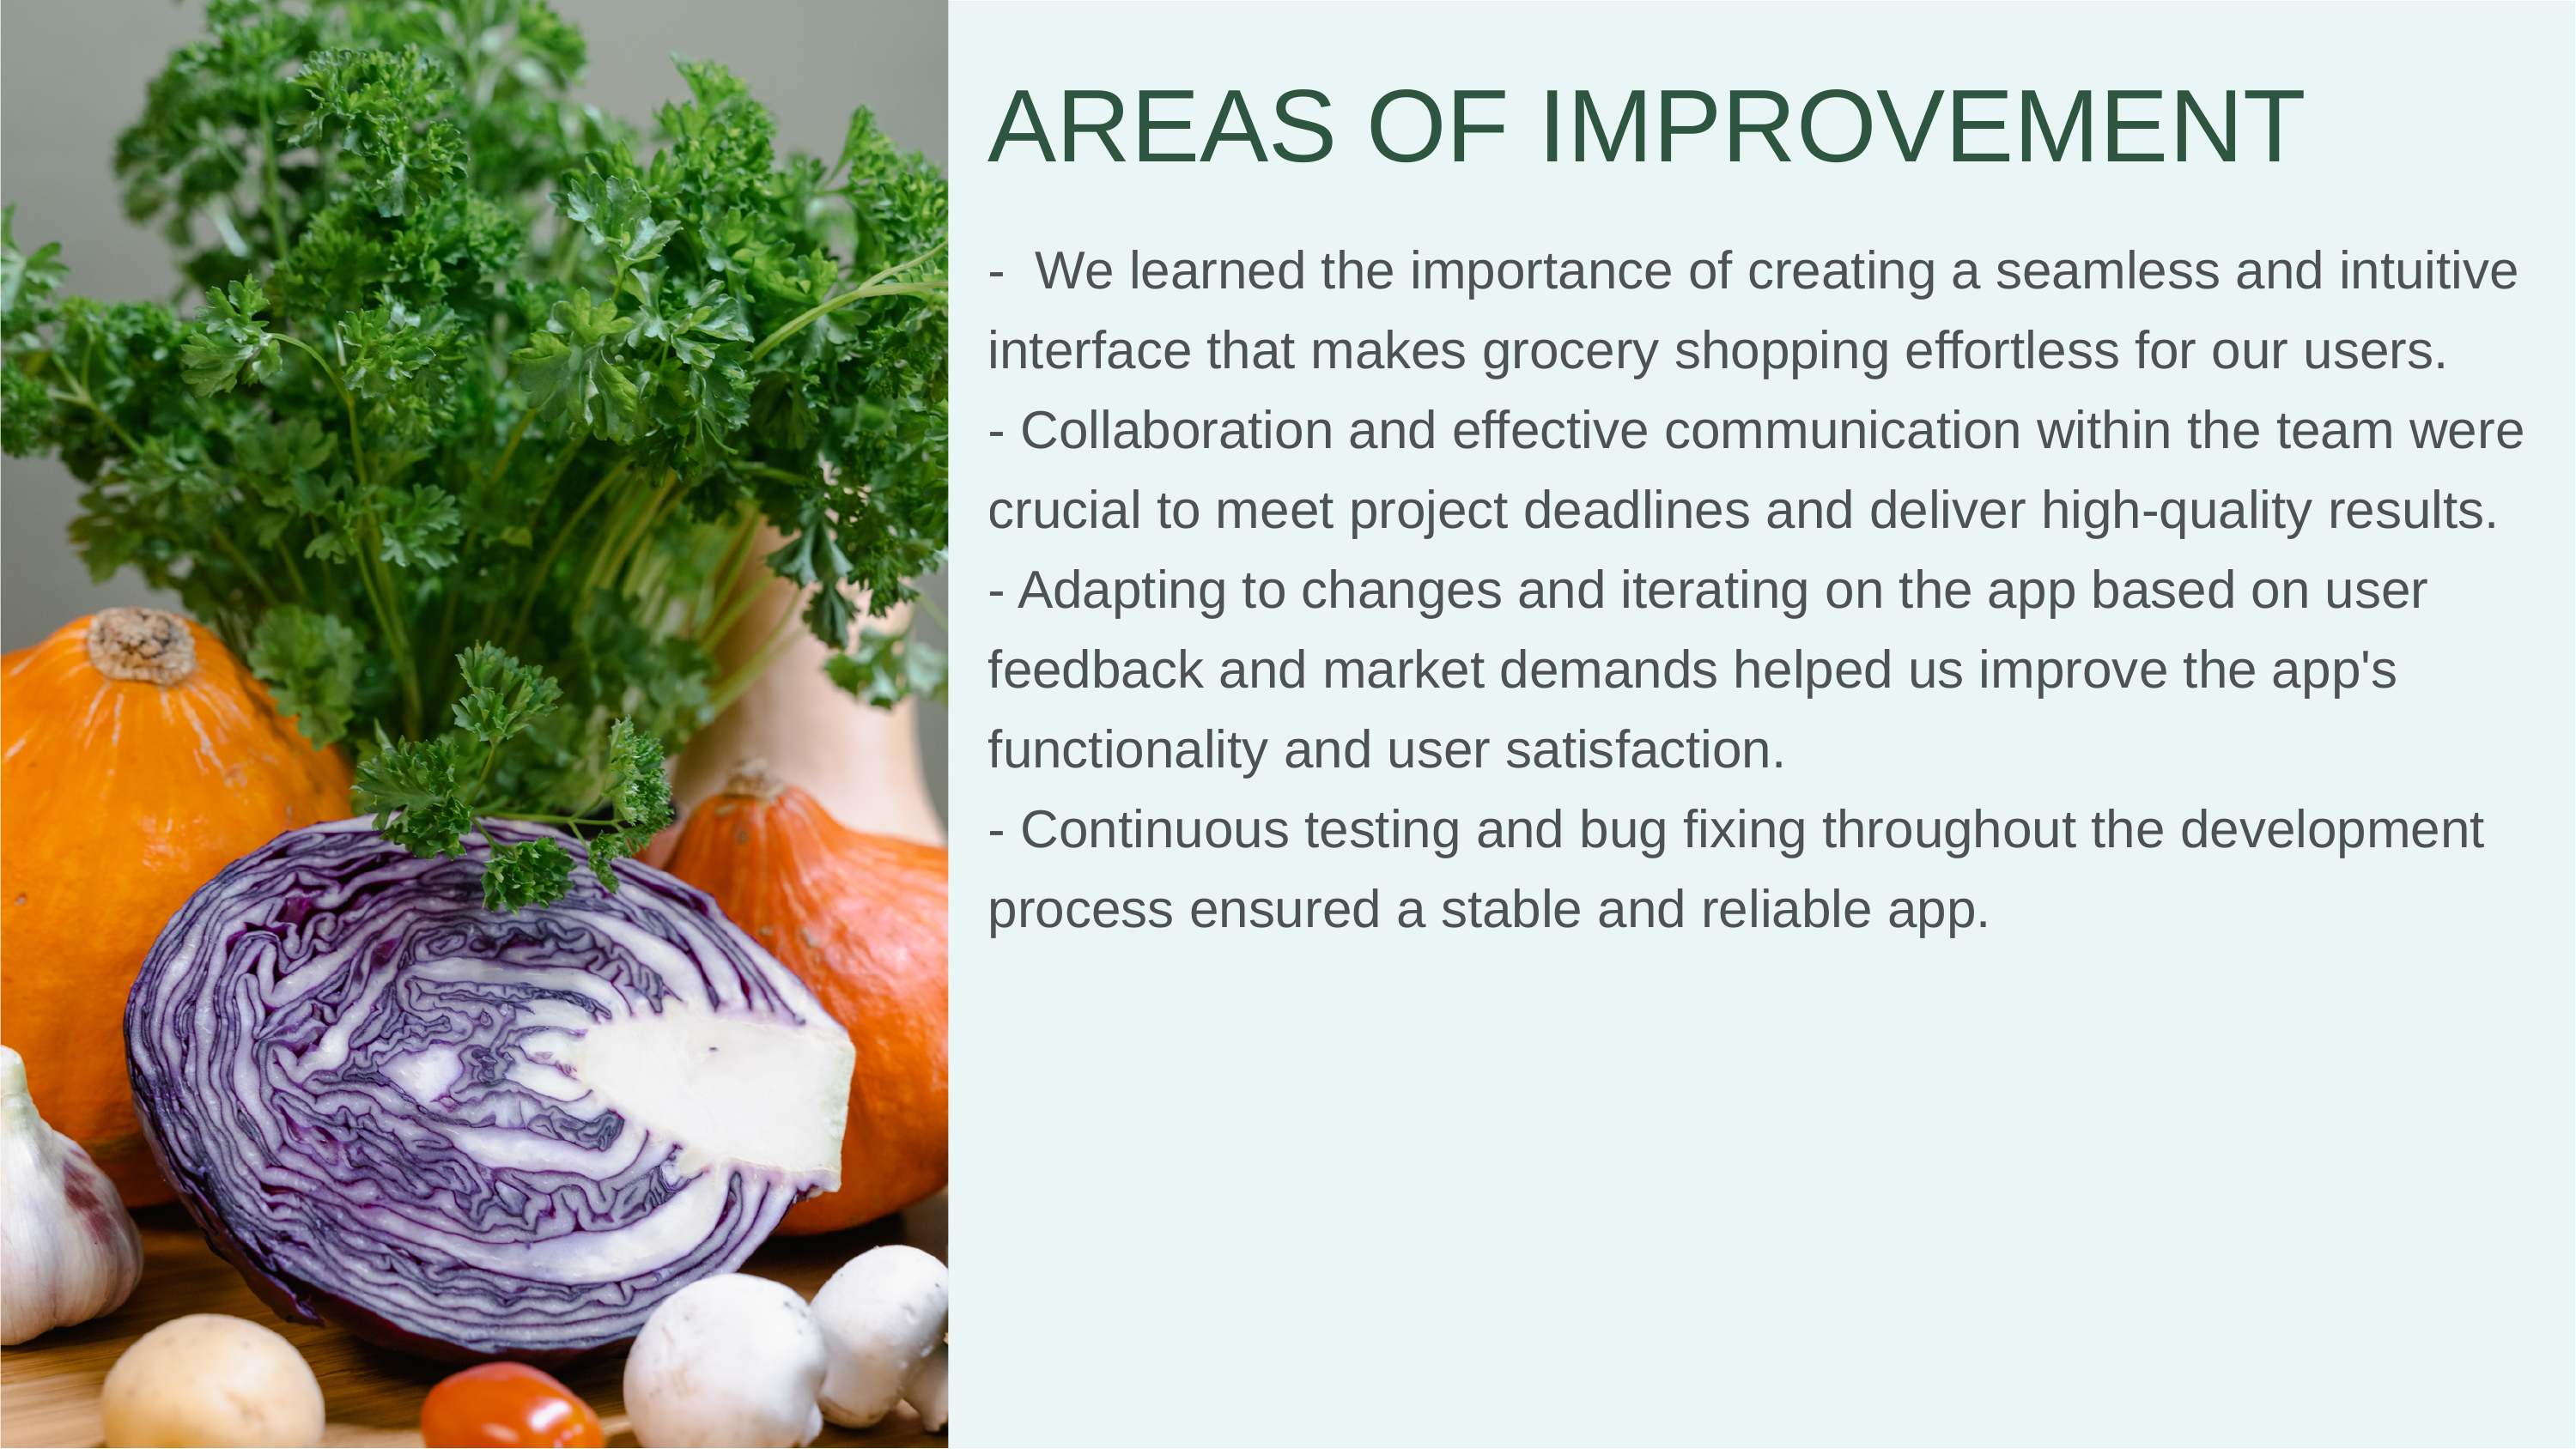

AREAS OF IMPROVEMENT
-  We learned the importance of creating a seamless and intuitive interface that makes grocery shopping effortless for our users.
- Collaboration and effective communication within the team were crucial to meet project deadlines and deliver high-quality results.
- Adapting to changes and iterating on the app based on user feedback and market demands helped us improve the app's functionality and user satisfaction.
- Continuous testing and bug fixing throughout the development process ensured a stable and reliable app.